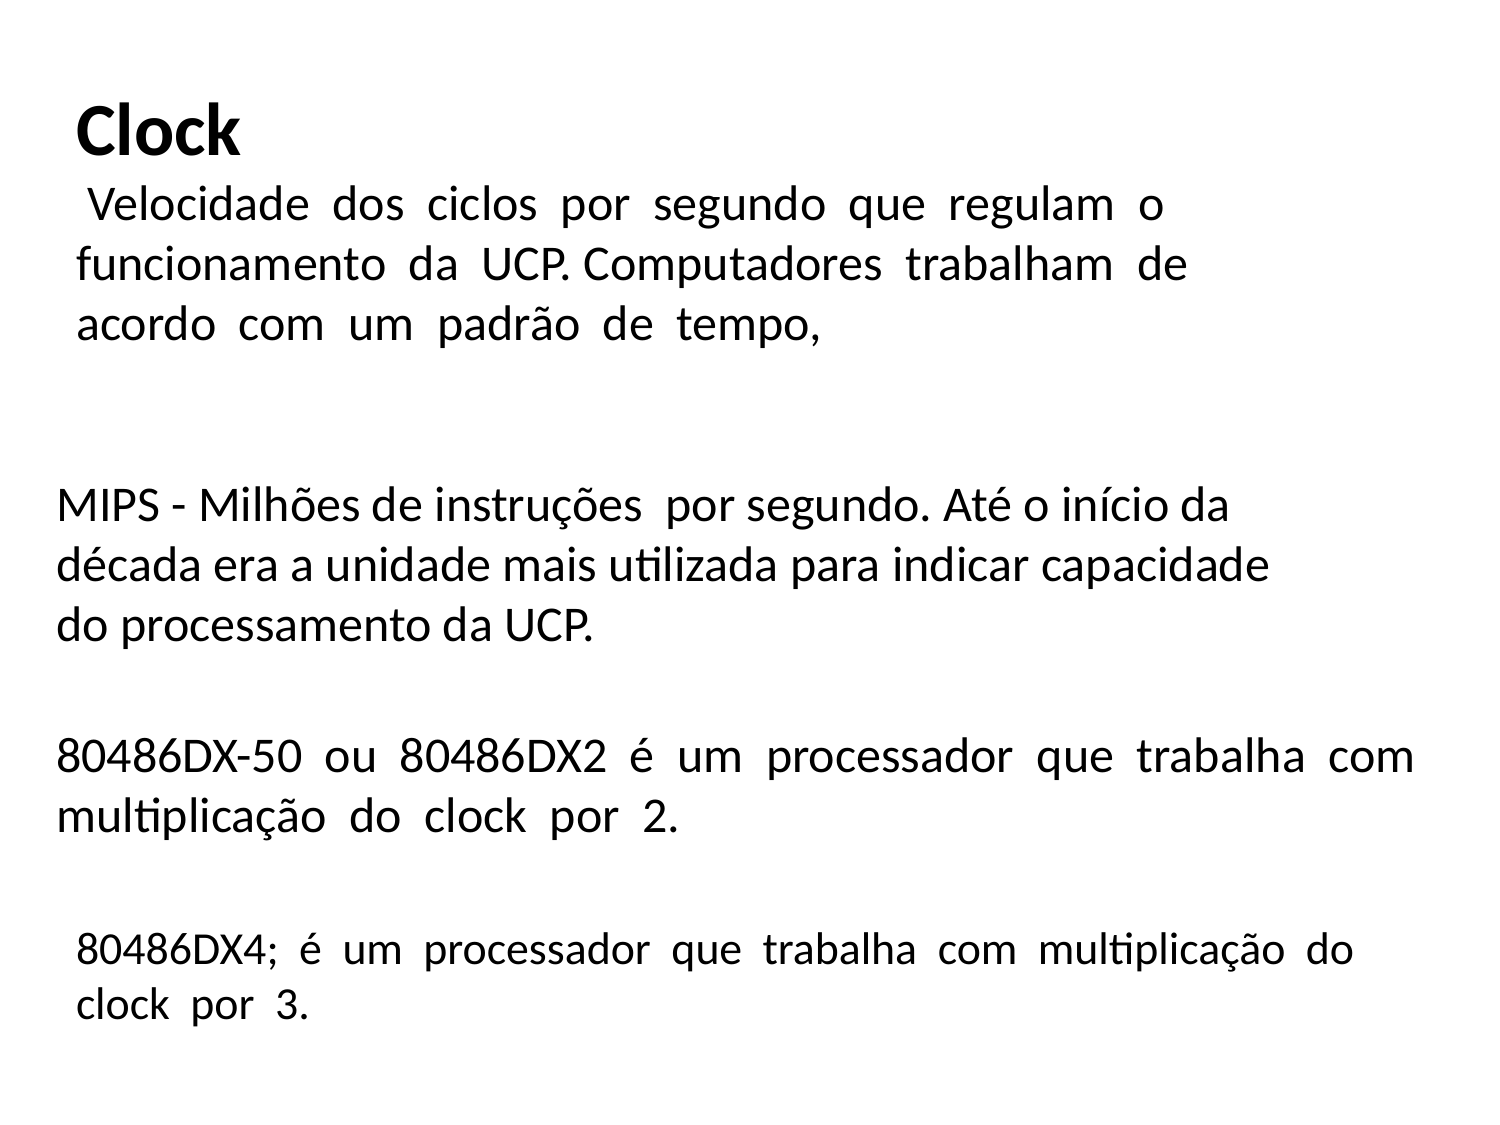

Clock
 Velocidade  dos  ciclos  por  segundo  que  regulam  o  funcionamento  da  UCP. Computadores  trabalham  de  acordo  com  um  padrão  de  tempo,
MIPS - Milhões de instruções  por segundo. Até o início da década era a unidade mais utilizada para indicar capacidade do processamento da UCP.
80486DX-50  ou  80486DX2  é  um  processador  que  trabalha  com  multiplicação  do  clock  por  2.
80486DX4;  é  um  processador  que  trabalha  com  multiplicação  do  clock  por  3.